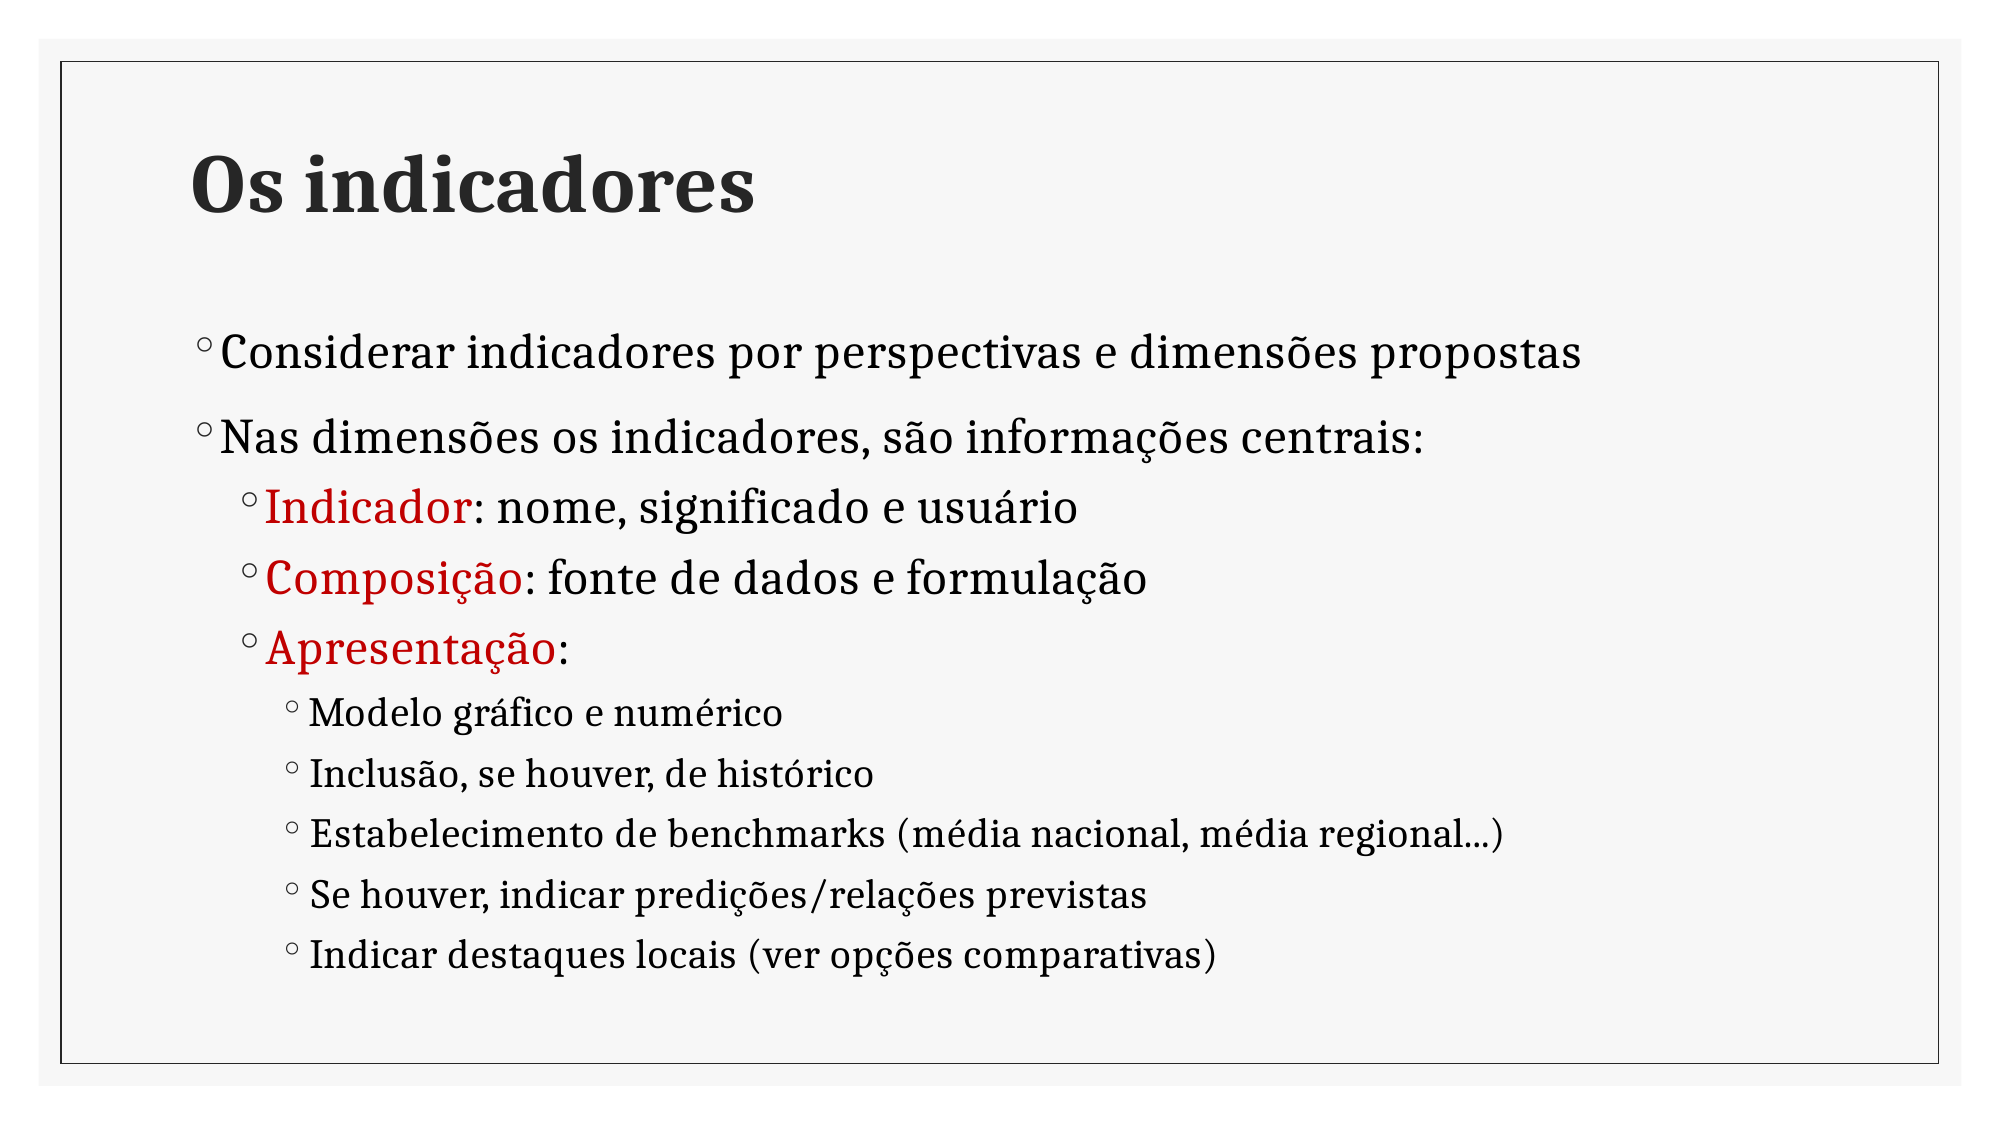

# Os indicadores
Considerar indicadores por perspectivas e dimensões propostas
Nas dimensões os indicadores, são informações centrais:
Indicador: nome, significado e usuário
Composição: fonte de dados e formulação
Apresentação:
Modelo gráfico e numérico
Inclusão, se houver, de histórico
Estabelecimento de benchmarks (média nacional, média regional...)
Se houver, indicar predições/relações previstas
Indicar destaques locais (ver opções comparativas)